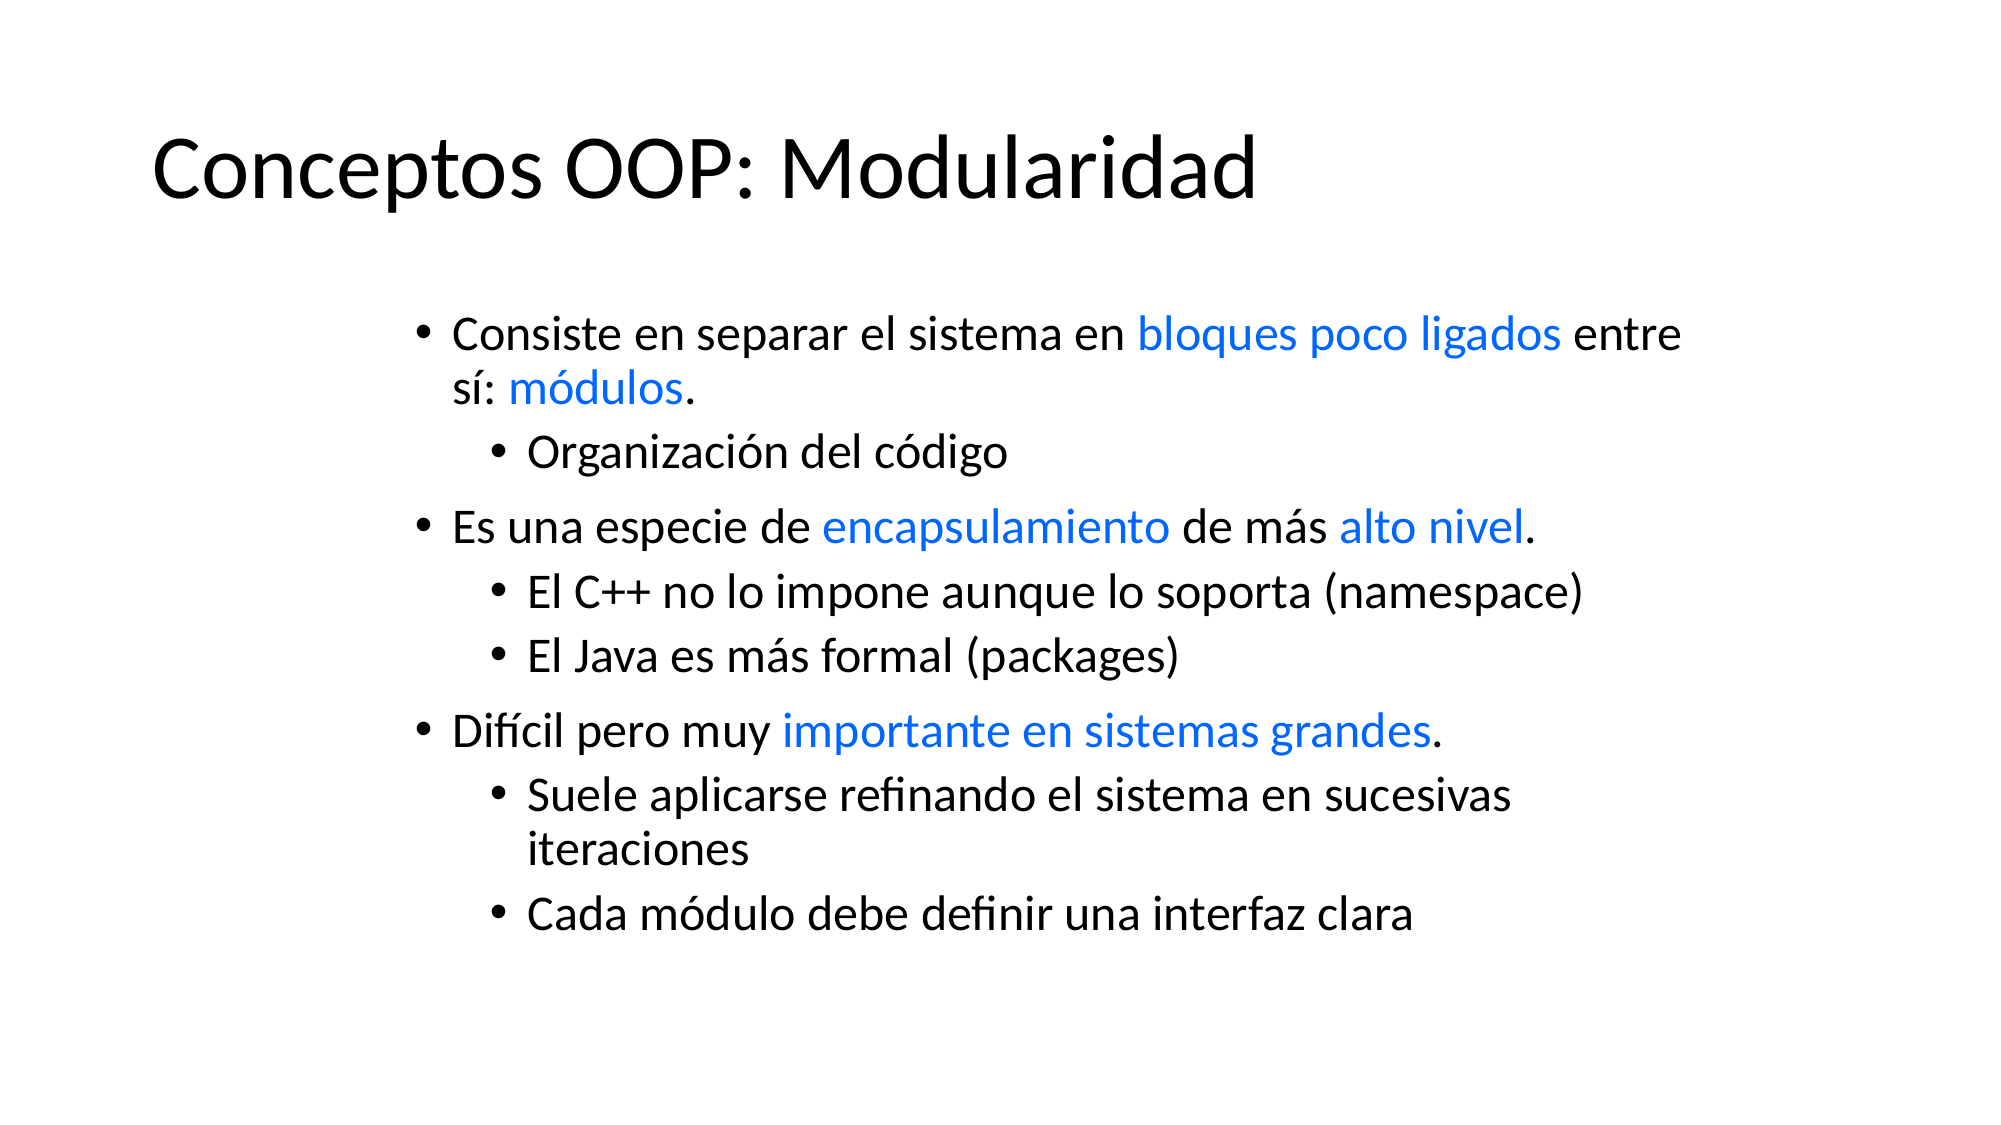

# Conceptos OOP: Modularidad
Consiste en separar el sistema en bloques poco ligados entre sí: módulos.
Organización del código
Es una especie de encapsulamiento de más alto nivel.
El C++ no lo impone aunque lo soporta (namespace)
El Java es más formal (packages)
Difícil pero muy importante en sistemas grandes.
Suele aplicarse refinando el sistema en sucesivas iteraciones
Cada módulo debe definir una interfaz clara